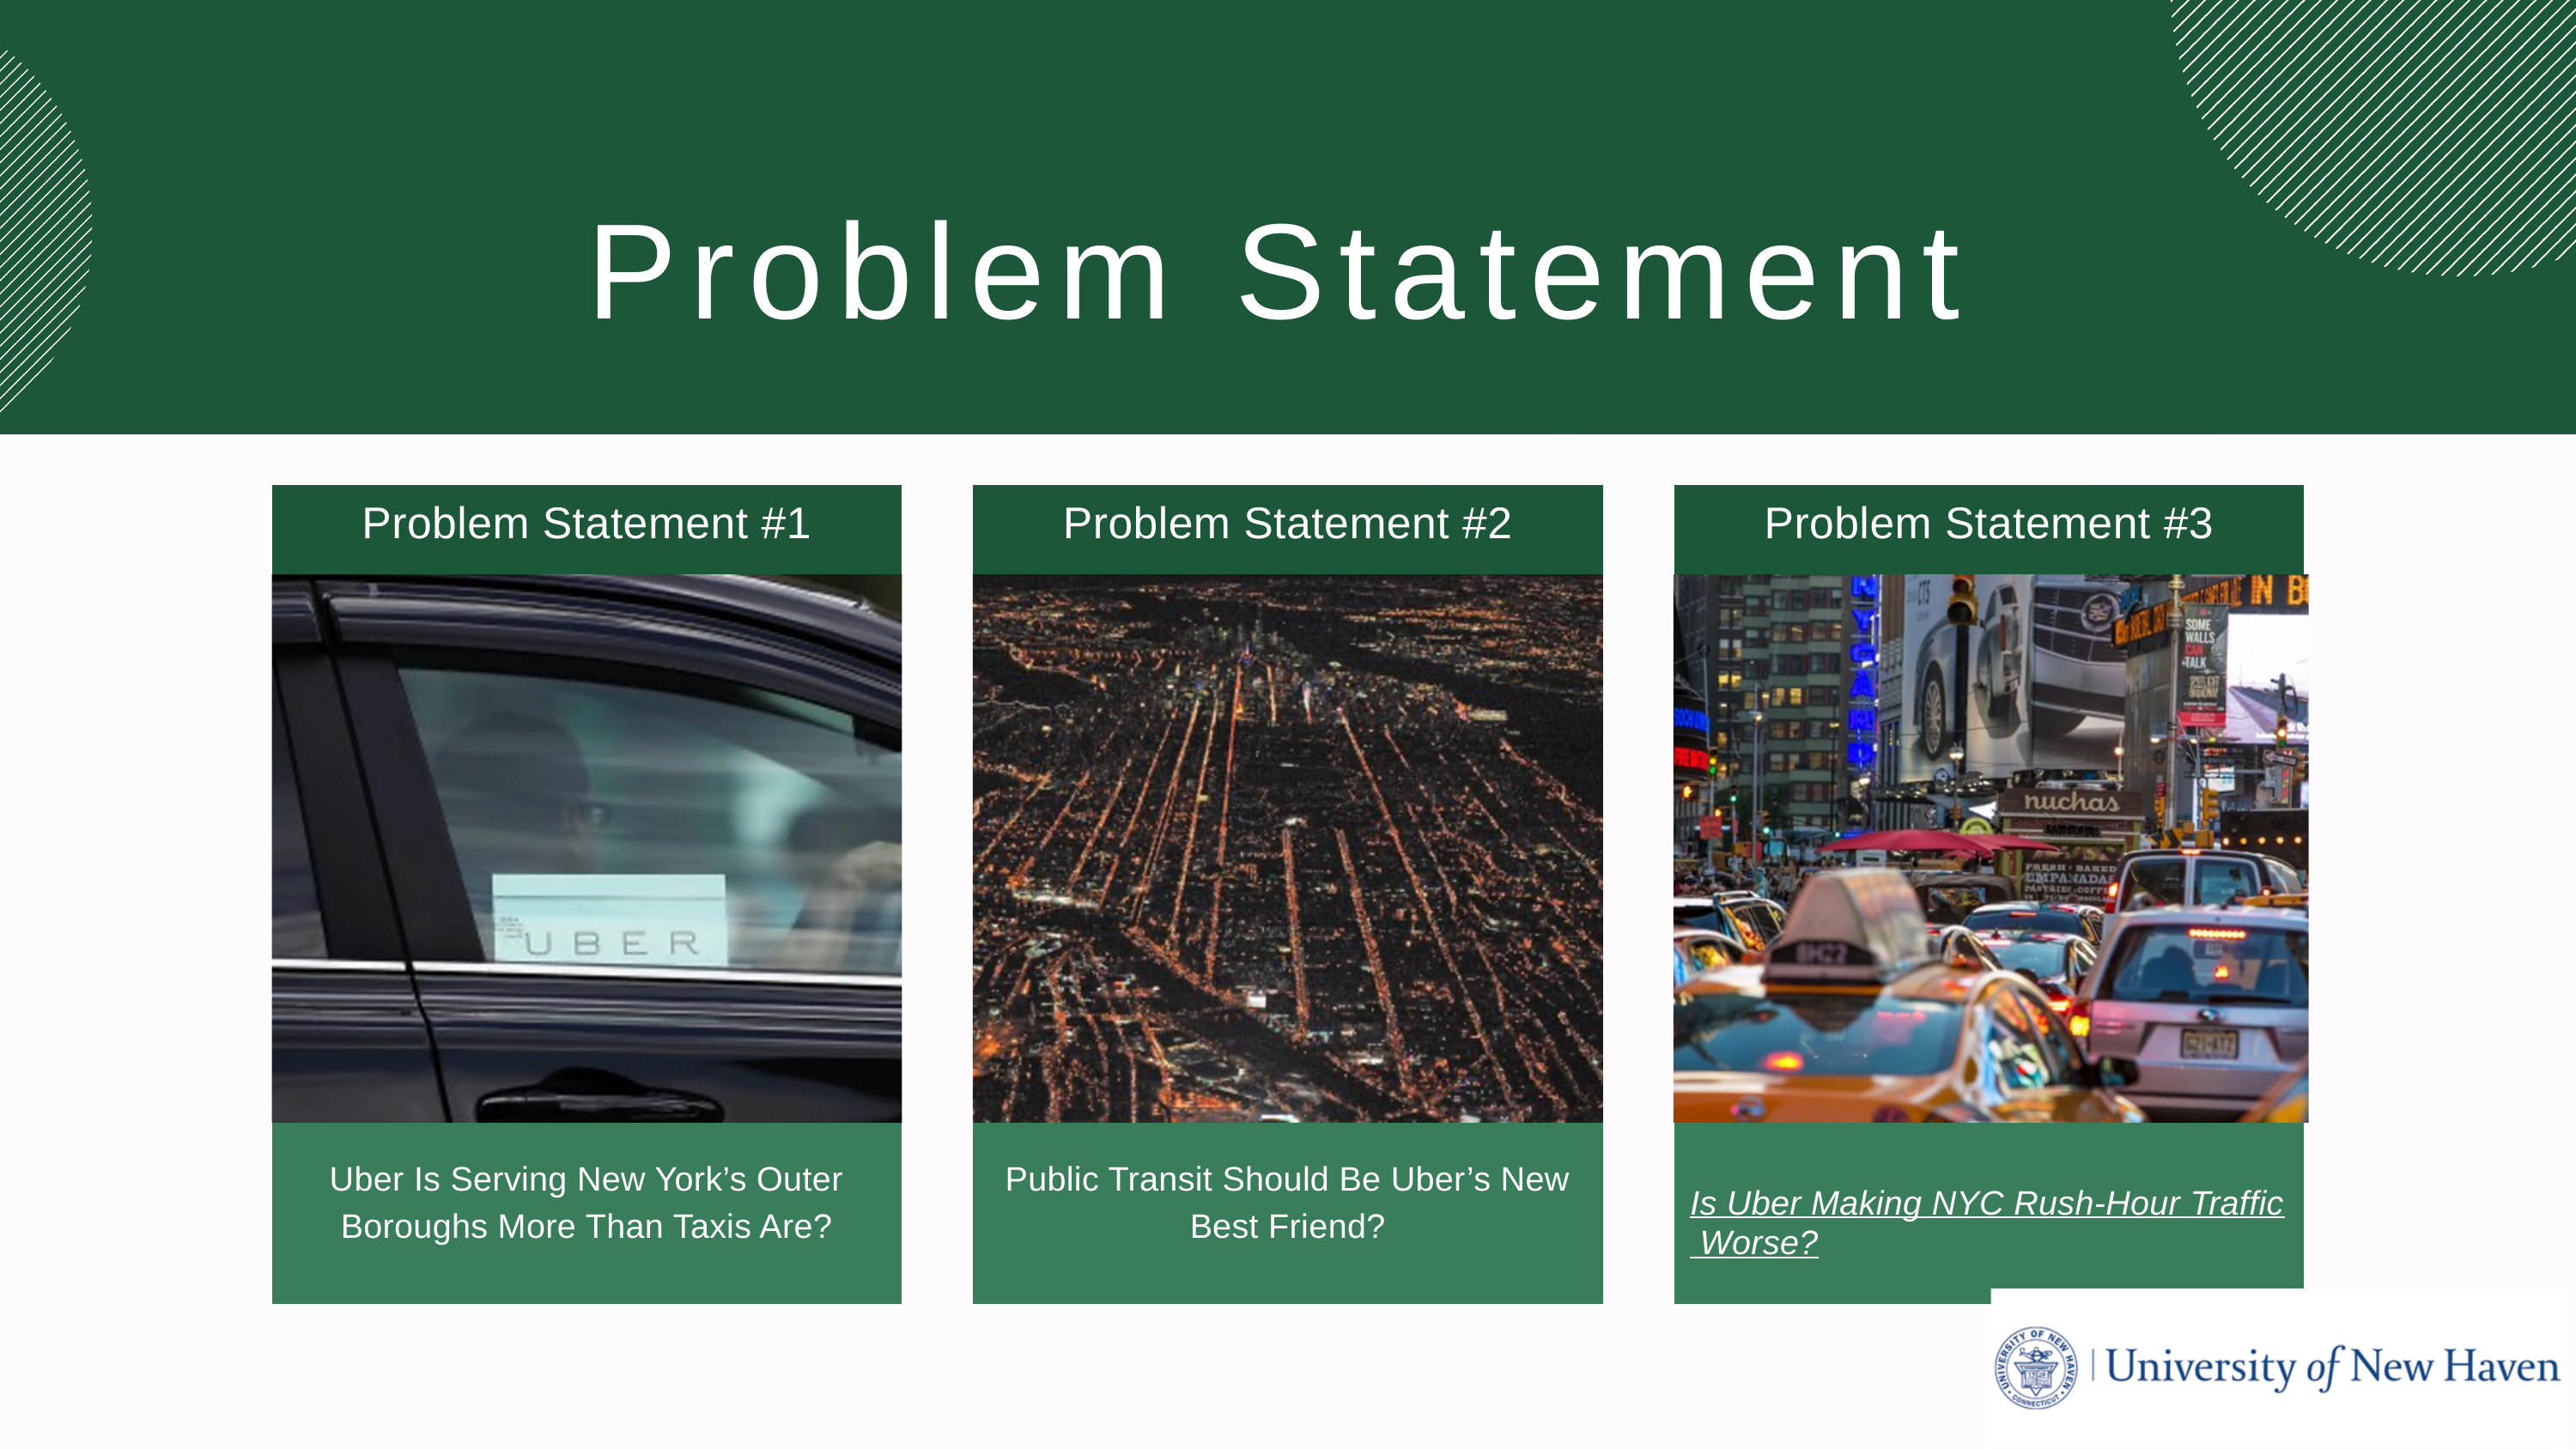

Problem Statement

Problem Statement #1

Problem Statement #2

Problem Statement #3

Uber Is Serving New York’s Outer Boroughs More Than Taxis Are?

Public Transit Should Be Uber’s New Best Friend?

Is Uber Making NYC Rush-Hour Traffic Worse?